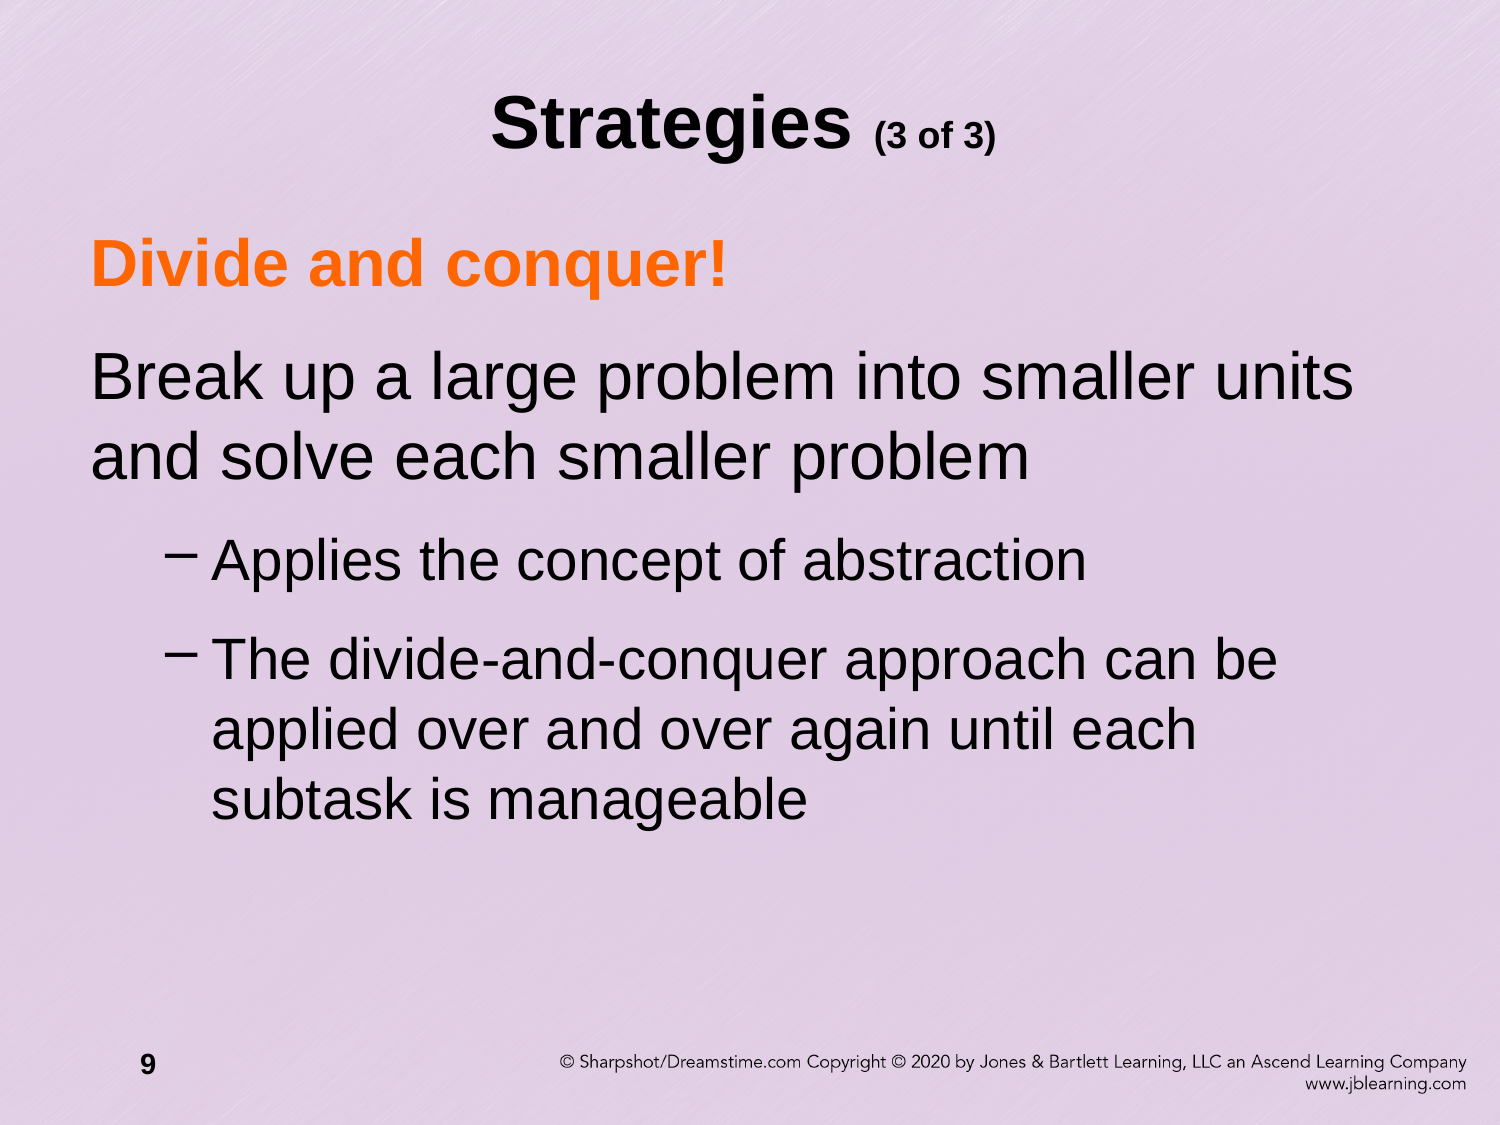

# Strategies (3 of 3)
Divide and conquer!
Break up a large problem into smaller units and solve each smaller problem
Applies the concept of abstraction
The divide-and-conquer approach can be applied over and over again until each subtask is manageable
9